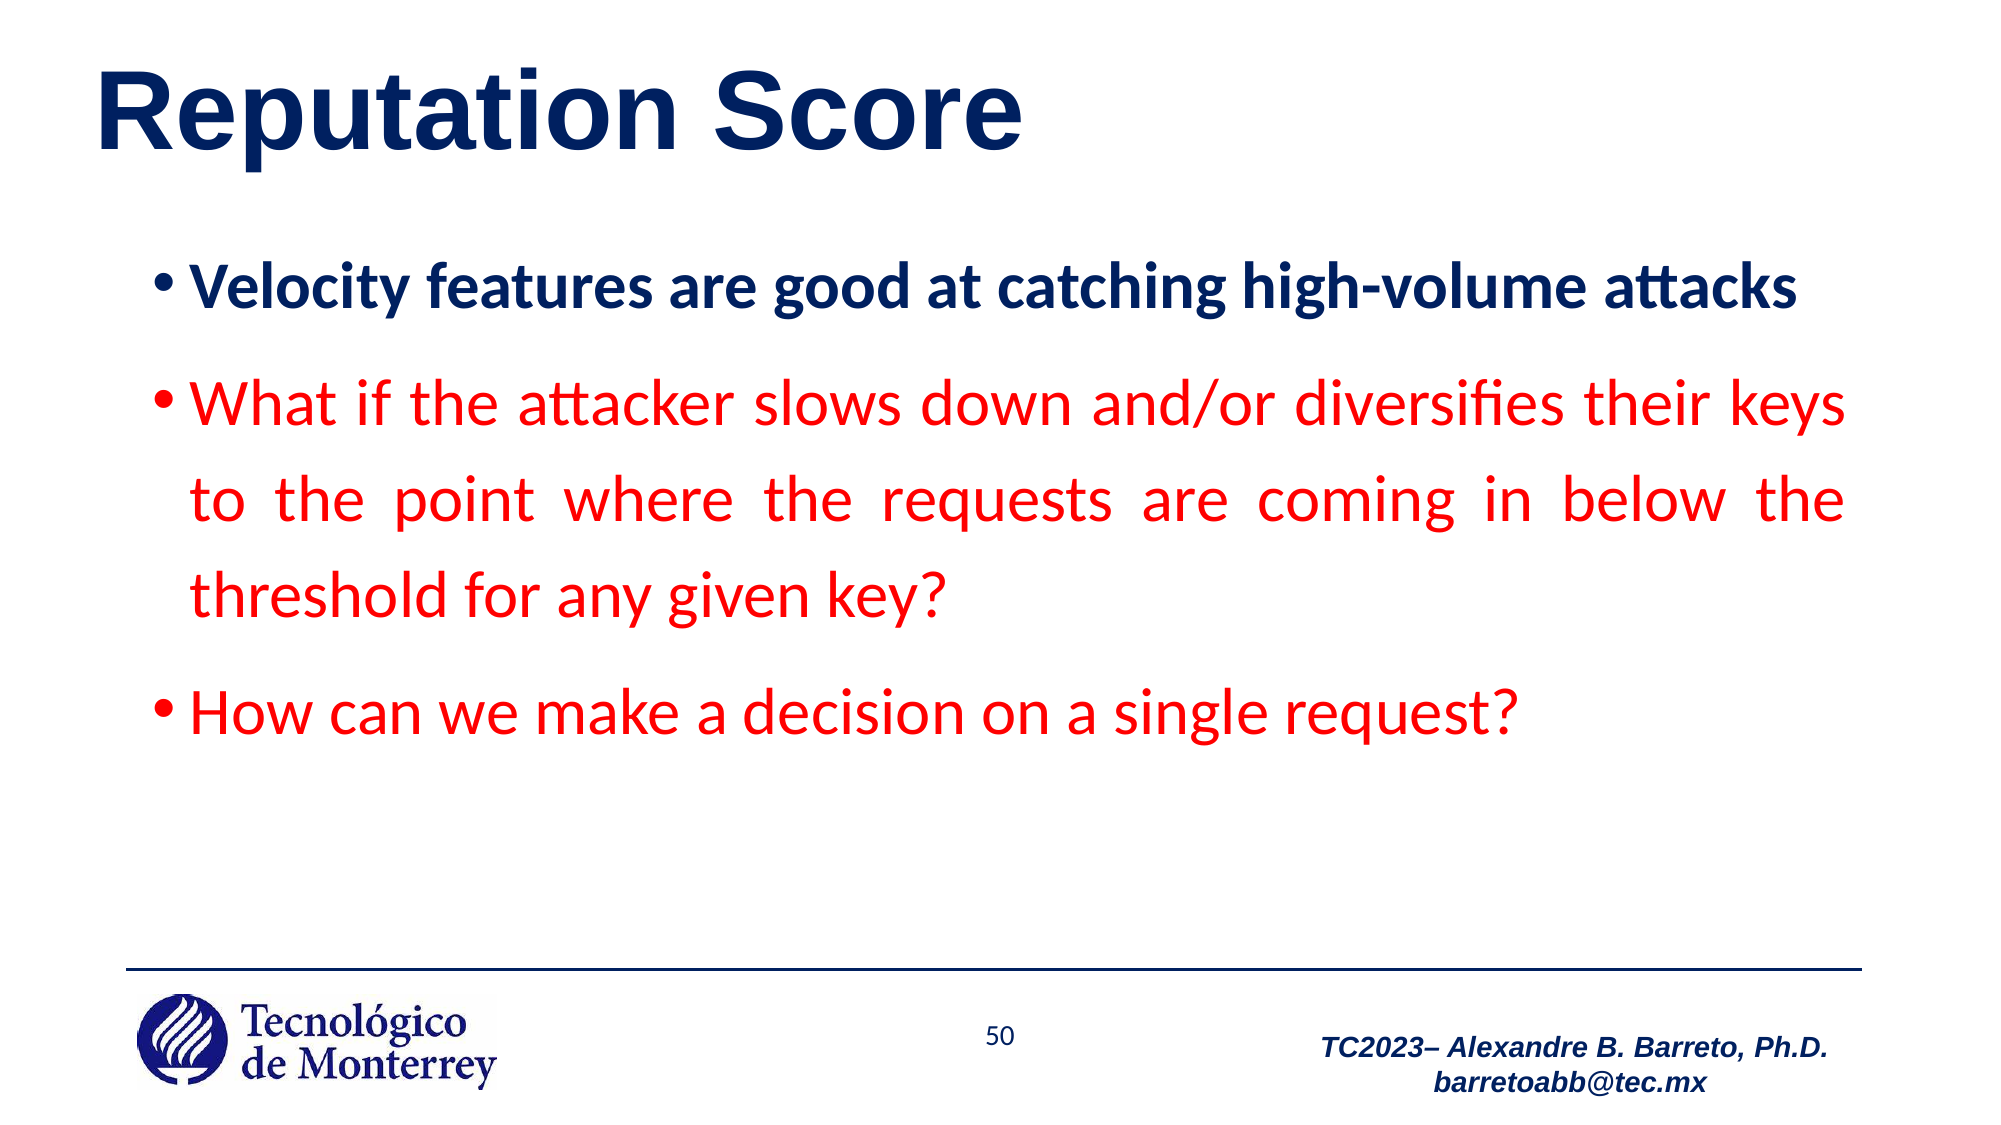

# Reputation Score
Velocity features are good at catching high-volume attacks
What if the attacker slows down and/or diversifies their keys to the point where the requests are coming in below the threshold for any given key?
How can we make a decision on a single request?